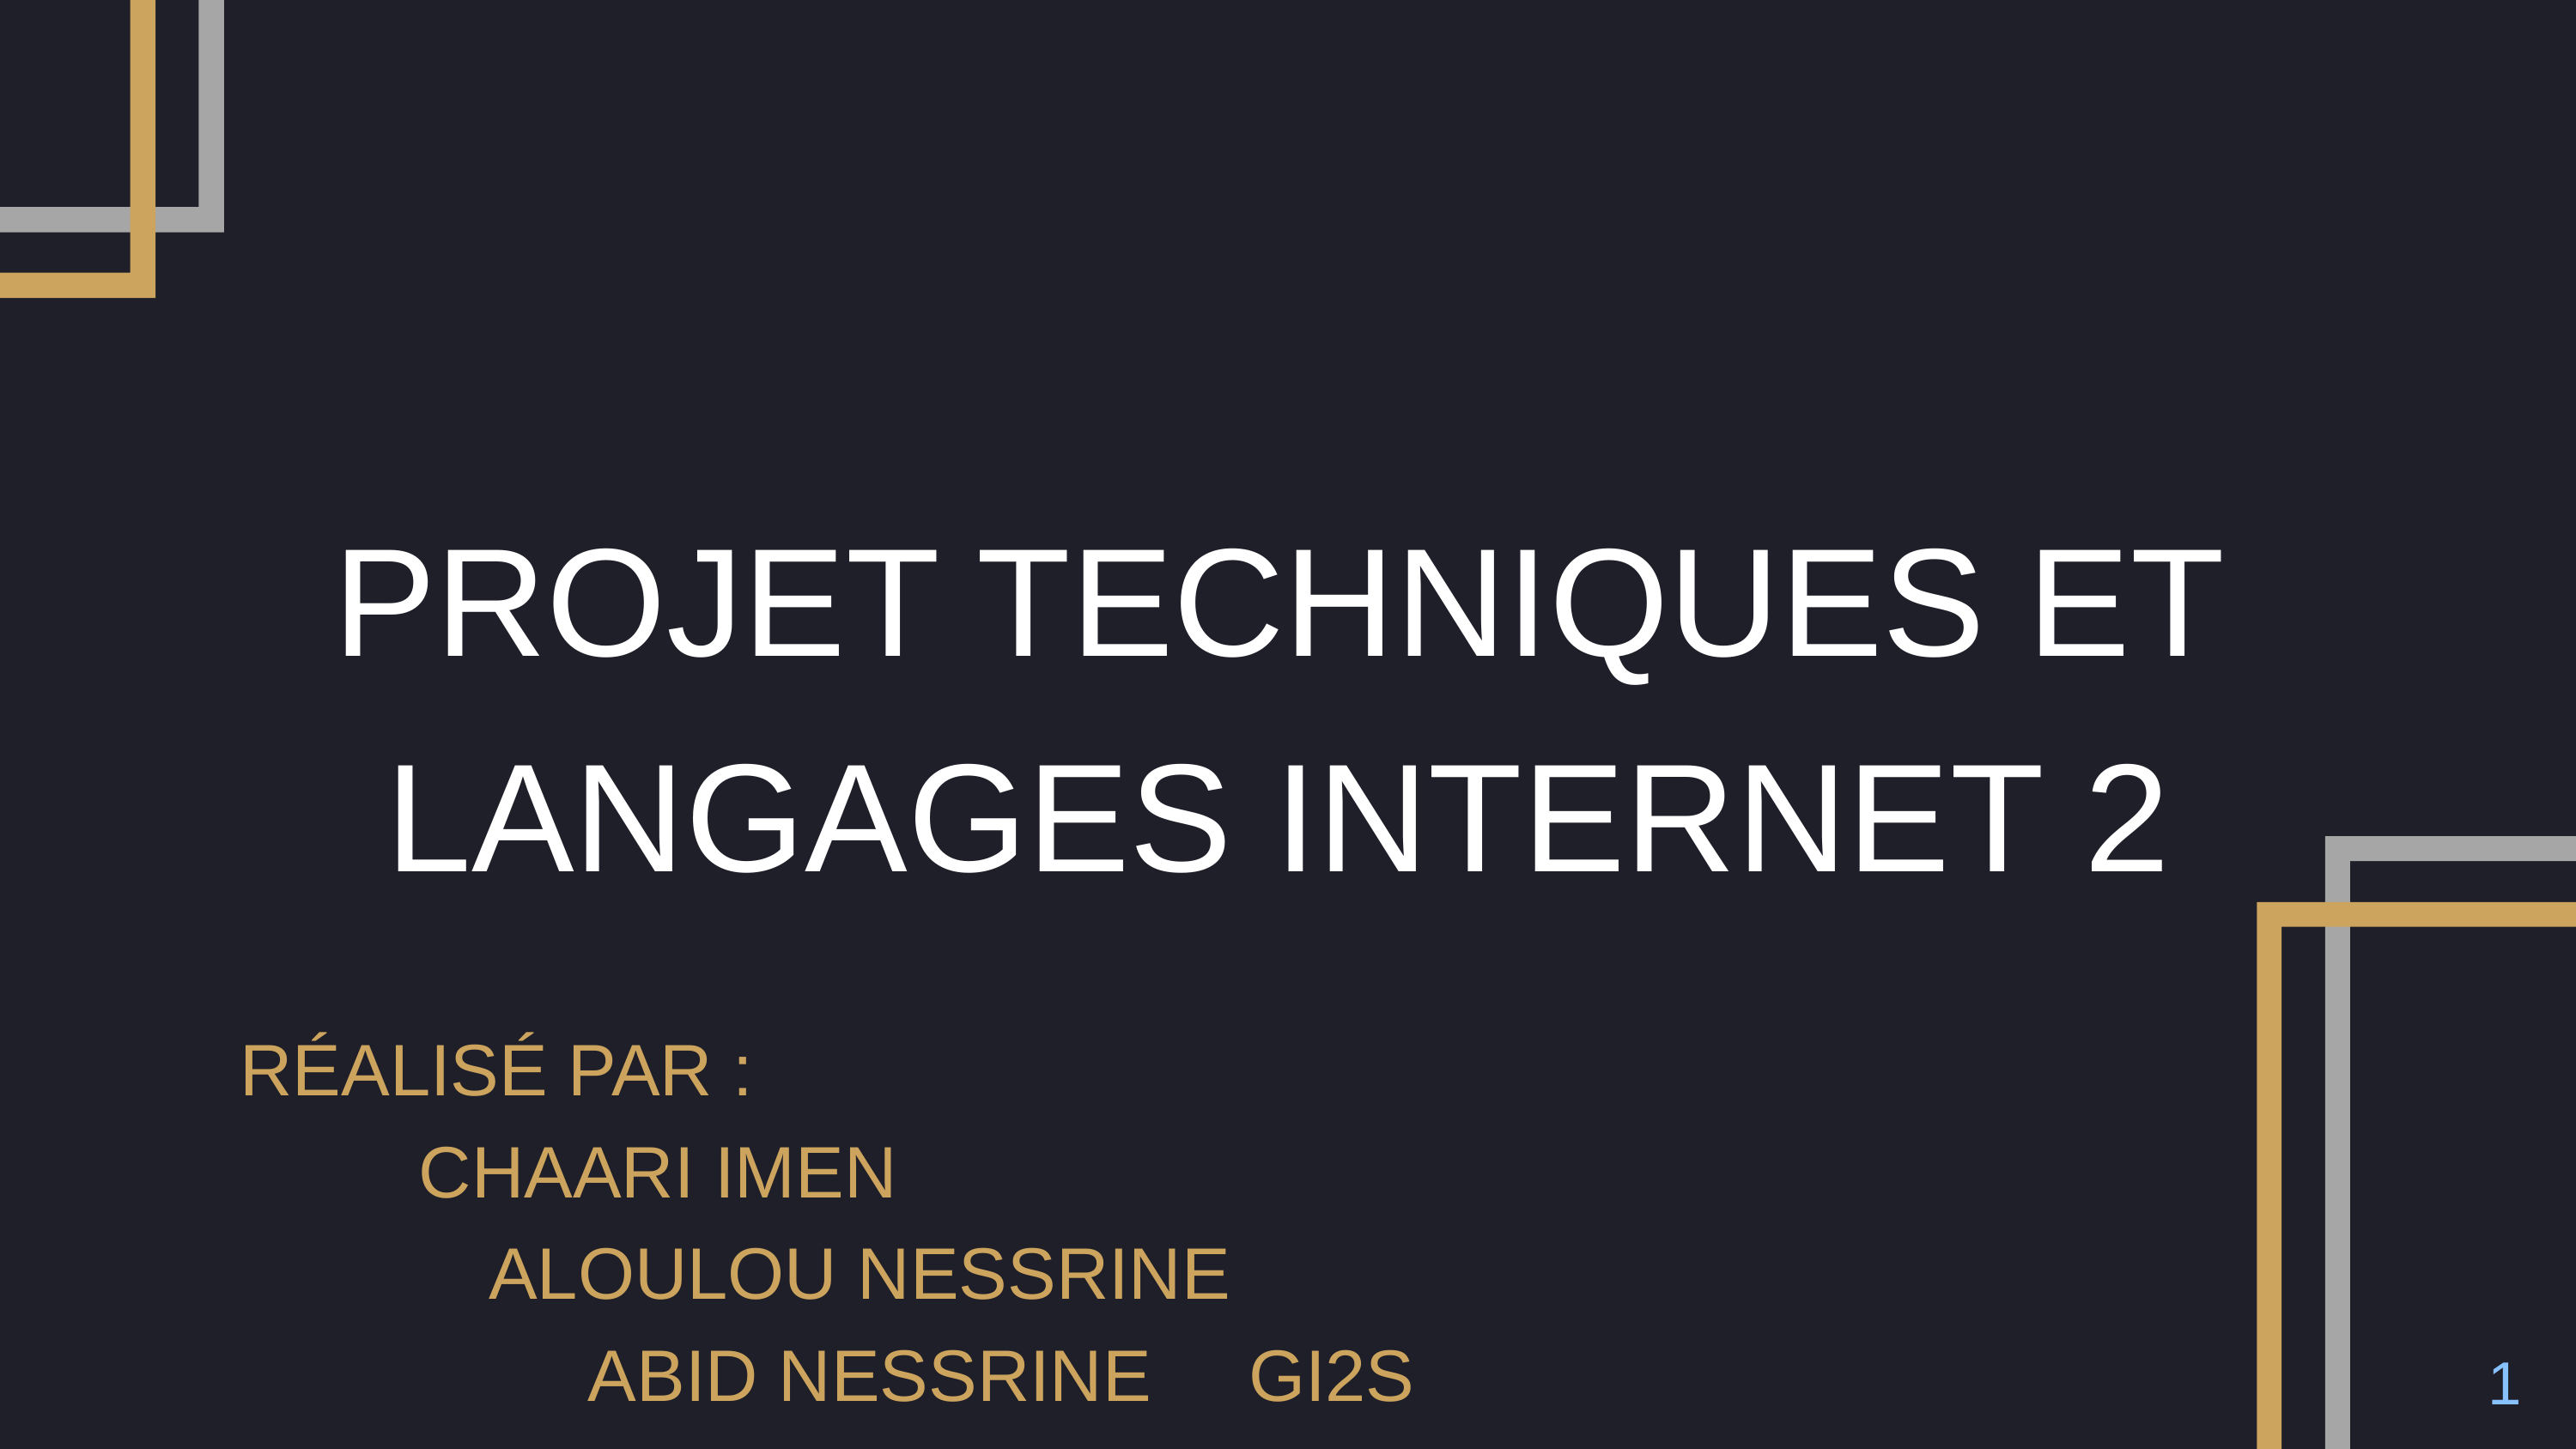

PROJET TECHNIQUES ET LANGAGES INTERNET 2

RÉALISÉ PAR :
                CHAARI IMEN
                                    ALOULOU NESSRINE
                                     ABID NESSRINE
GI2S1
1